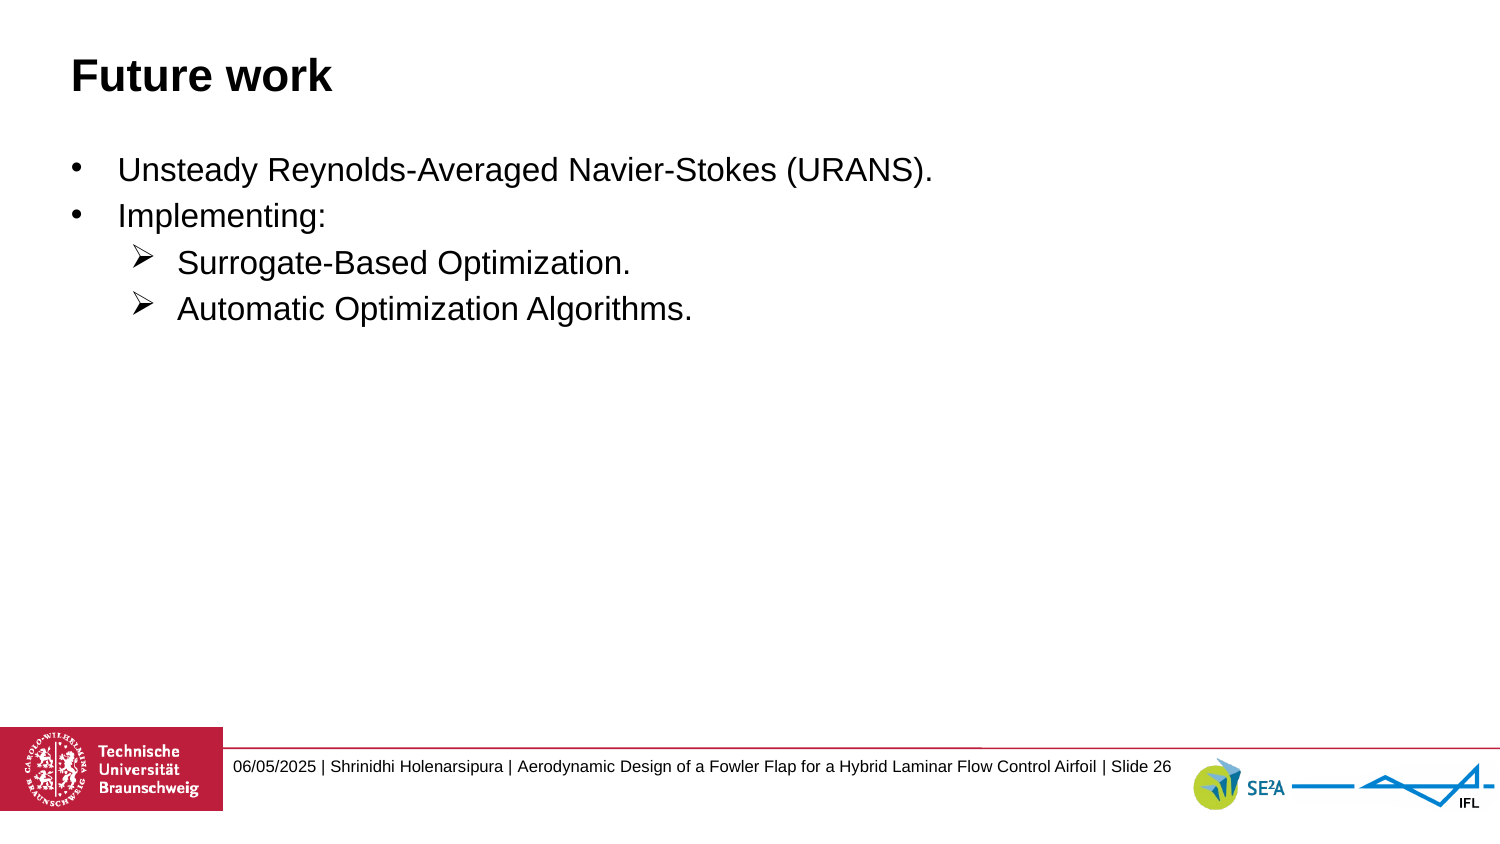

# Future work
Unsteady Reynolds-Averaged Navier-Stokes (URANS).
Implementing:
Surrogate-Based Optimization.
Automatic Optimization Algorithms.